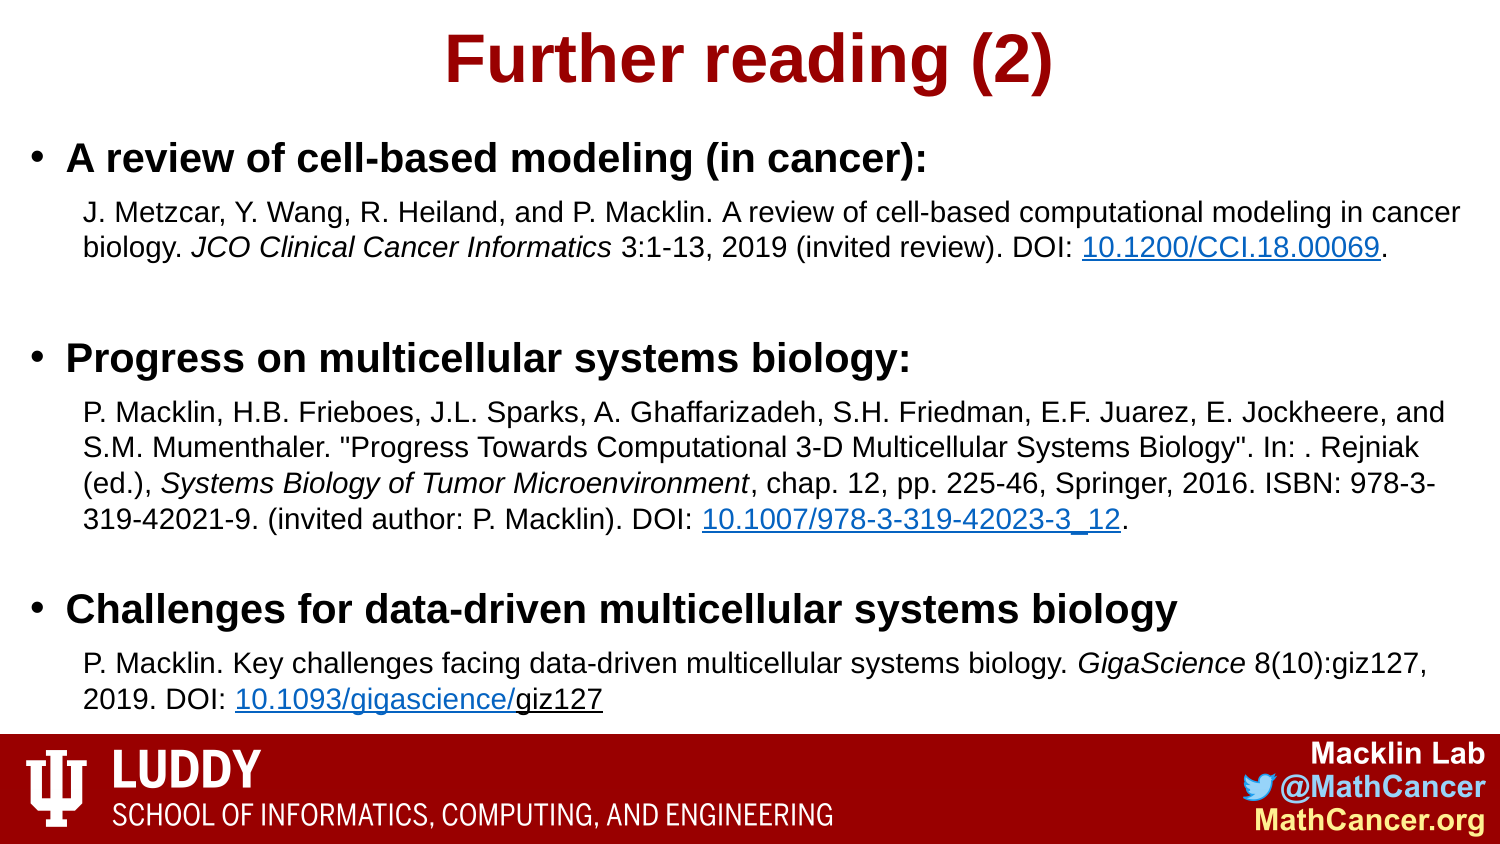

# Further reading (2)
A review of cell-based modeling (in cancer):
J. Metzcar, Y. Wang, R. Heiland, and P. Macklin. A review of cell-based computational modeling in cancer biology. JCO Clinical Cancer Informatics 3:1-13, 2019 (invited review). DOI: 10.1200/CCI.18.00069.

Progress on multicellular systems biology:
P. Macklin, H.B. Frieboes, J.L. Sparks, A. Ghaffarizadeh, S.H. Friedman, E.F. Juarez, E. Jockheere, and S.M. Mumenthaler. "Progress Towards Computational 3-D Multicellular Systems Biology". In: . Rejniak (ed.), Systems Biology of Tumor Microenvironment, chap. 12, pp. 225-46, Springer, 2016. ISBN: 978-3-319-42021-9. (invited author: P. Macklin). DOI: 10.1007/978-3-319-42023-3_12.

Challenges for data-driven multicellular systems biology
P. Macklin. Key challenges facing data-driven multicellular systems biology. GigaScience 8(10):giz127, 2019. DOI: 10.1093/gigascience/giz127